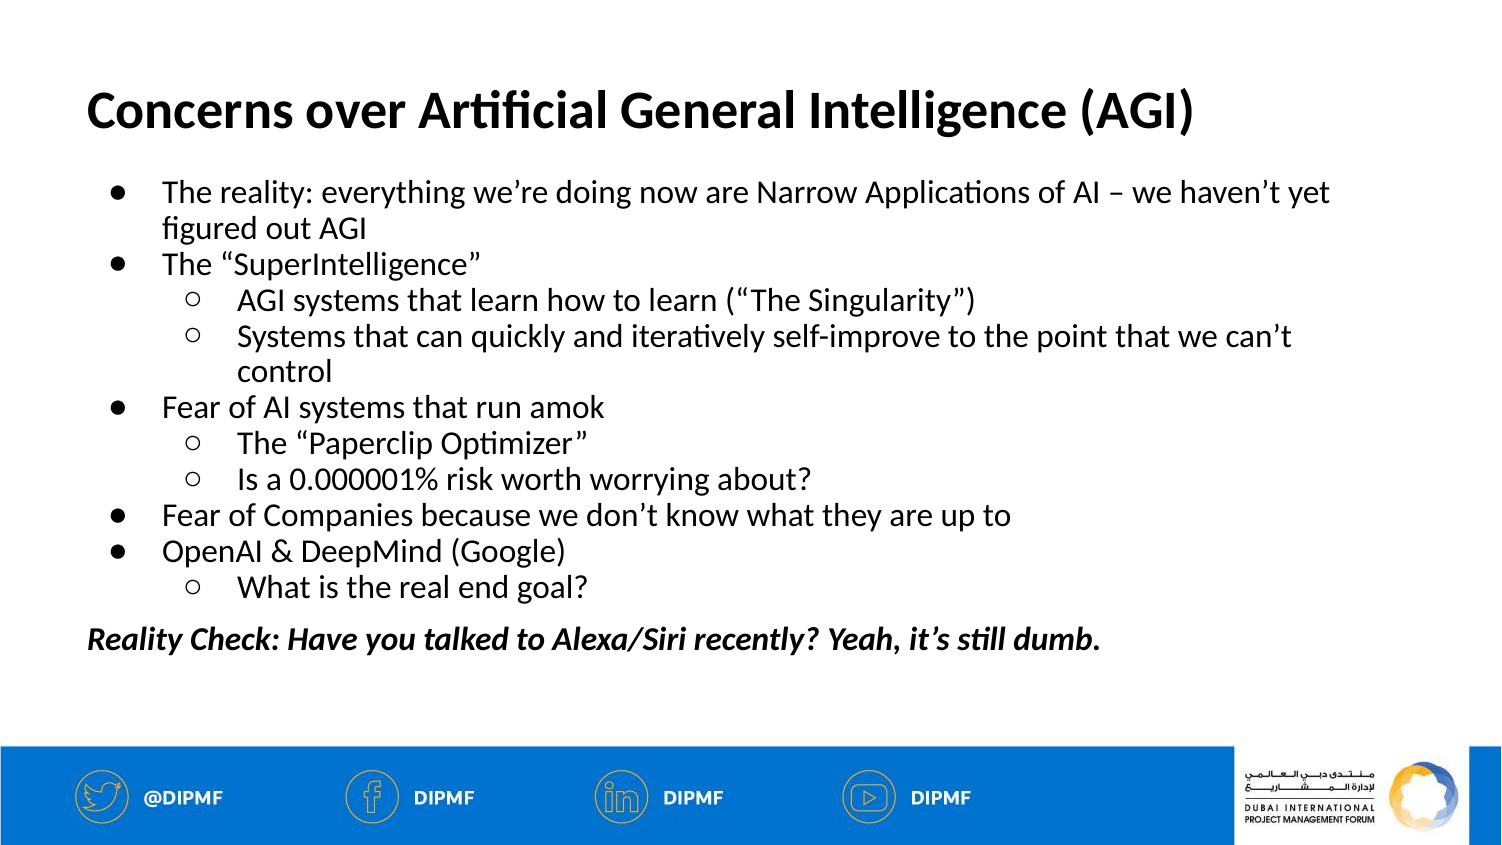

# Concerns over Artificial General Intelligence (AGI)
The reality: everything we’re doing now are Narrow Applications of AI – we haven’t yet figured out AGI
The “SuperIntelligence”
AGI systems that learn how to learn (“The Singularity”)
Systems that can quickly and iteratively self-improve to the point that we can’t control
Fear of AI systems that run amok
The “Paperclip Optimizer”
Is a 0.000001% risk worth worrying about?
Fear of Companies because we don’t know what they are up to
OpenAI & DeepMind (Google)
What is the real end goal?
Reality Check: Have you talked to Alexa/Siri recently? Yeah, it’s still dumb.